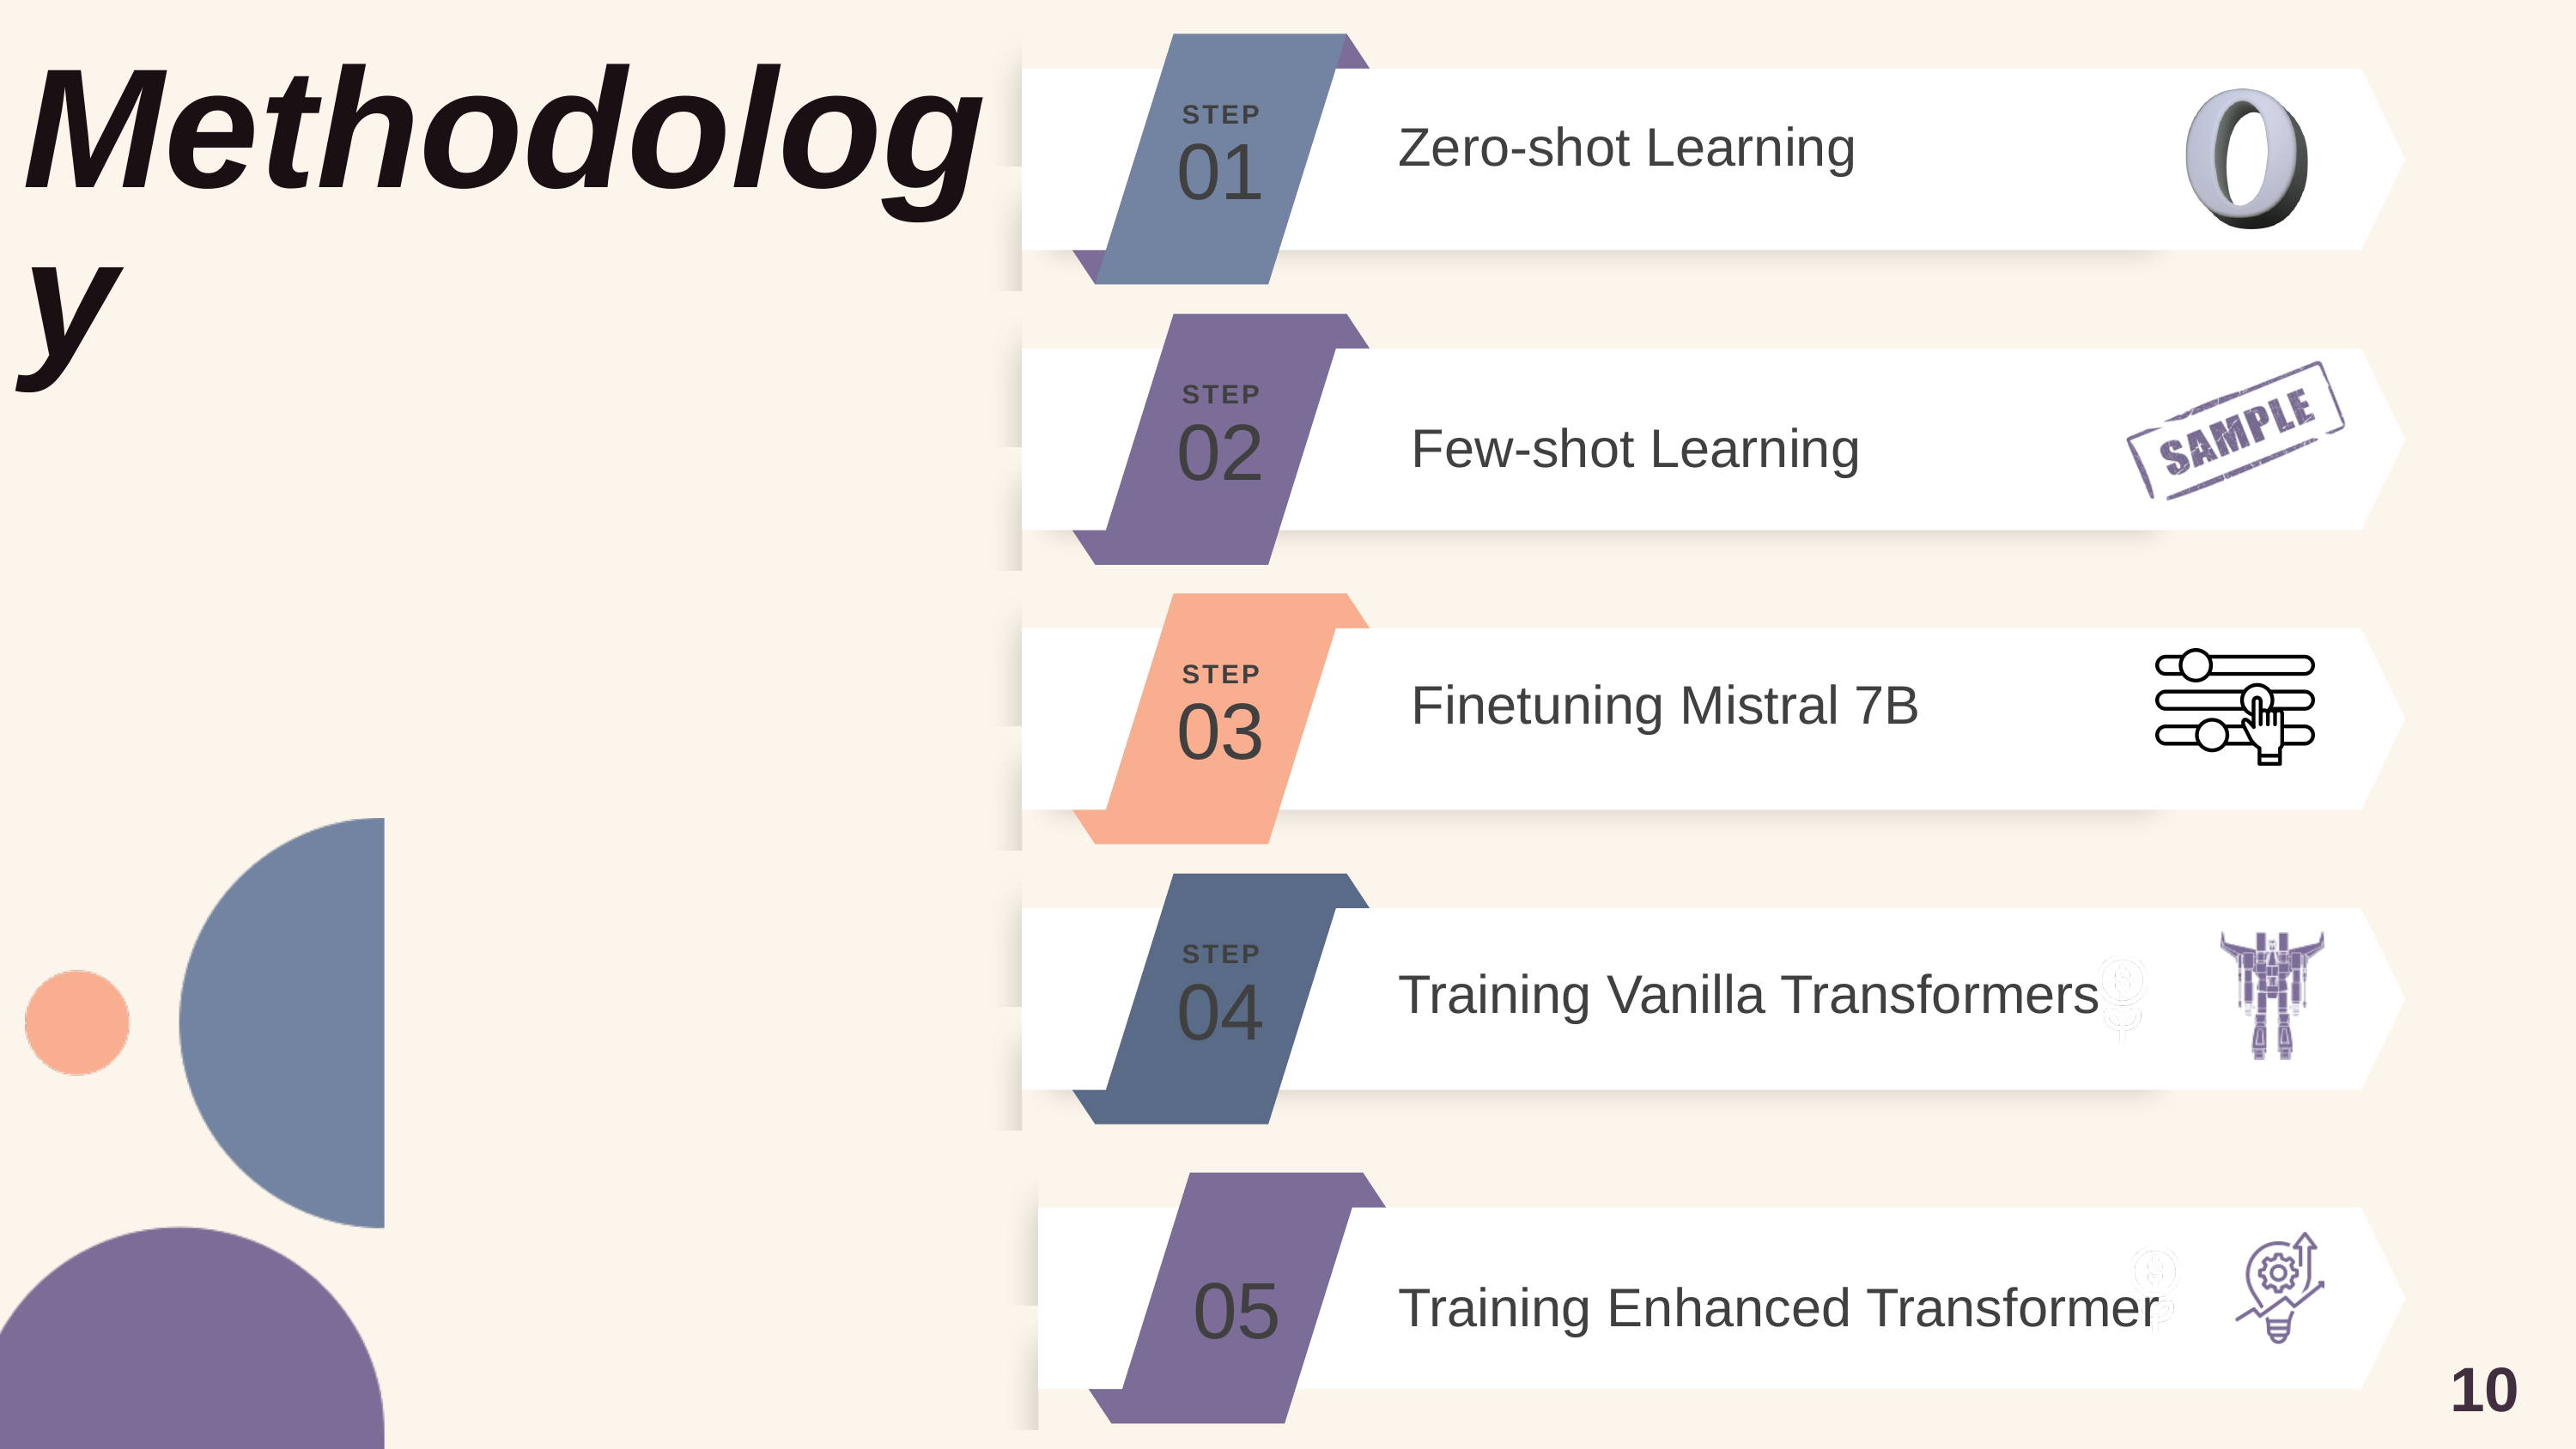

Methodology

STEP
Zero-shot Learning
01

STEP
 Few-shot Learning
02

STEP
 Finetuning Mistral 7B
03

STEP

Training Vanilla Transformers
04

Training Enhanced Transformer
05

10